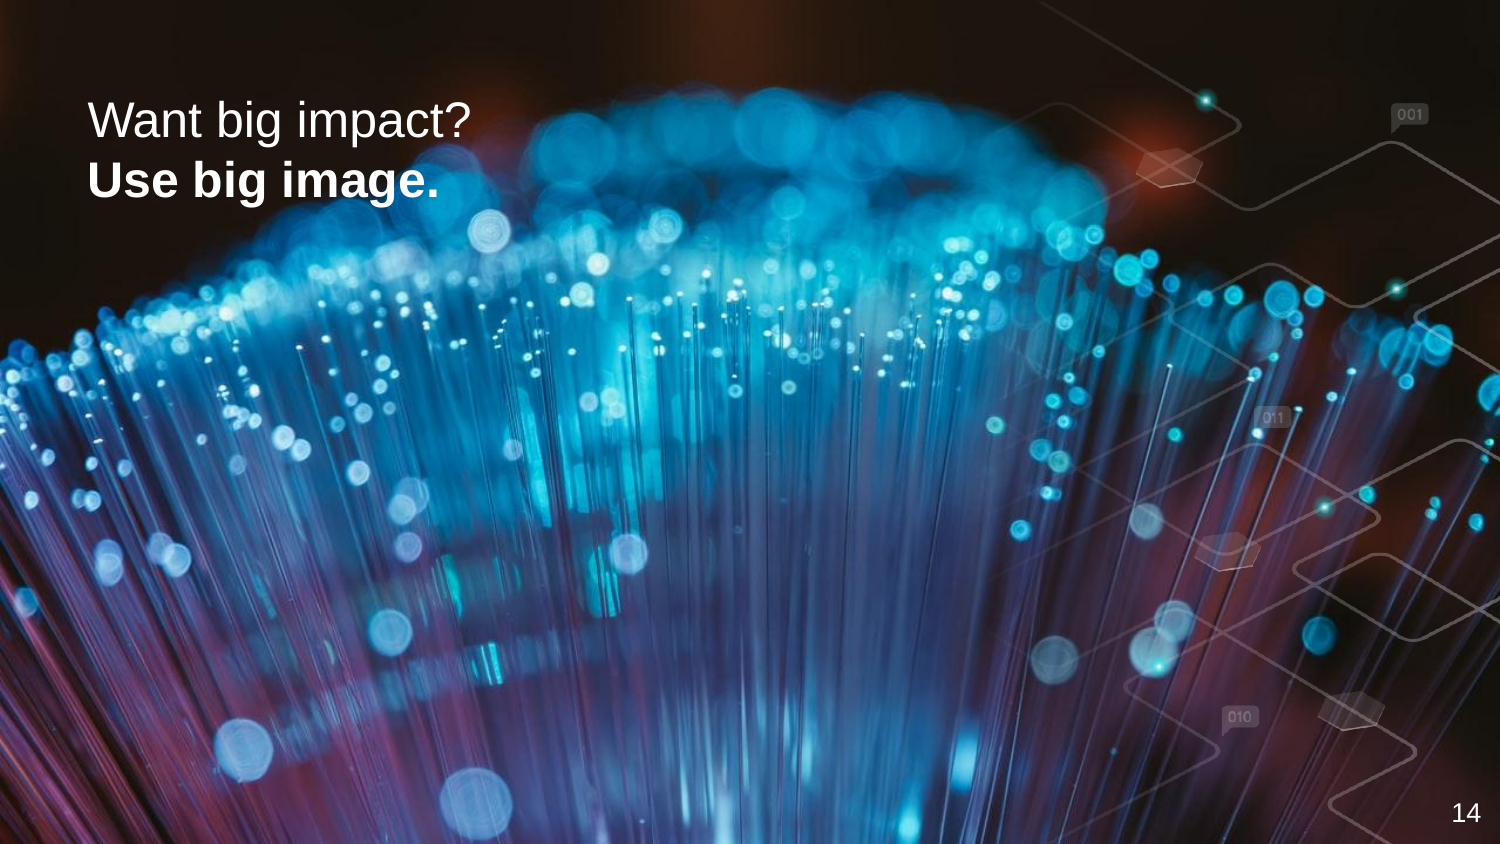

# Want big impact?
Use big image.
14